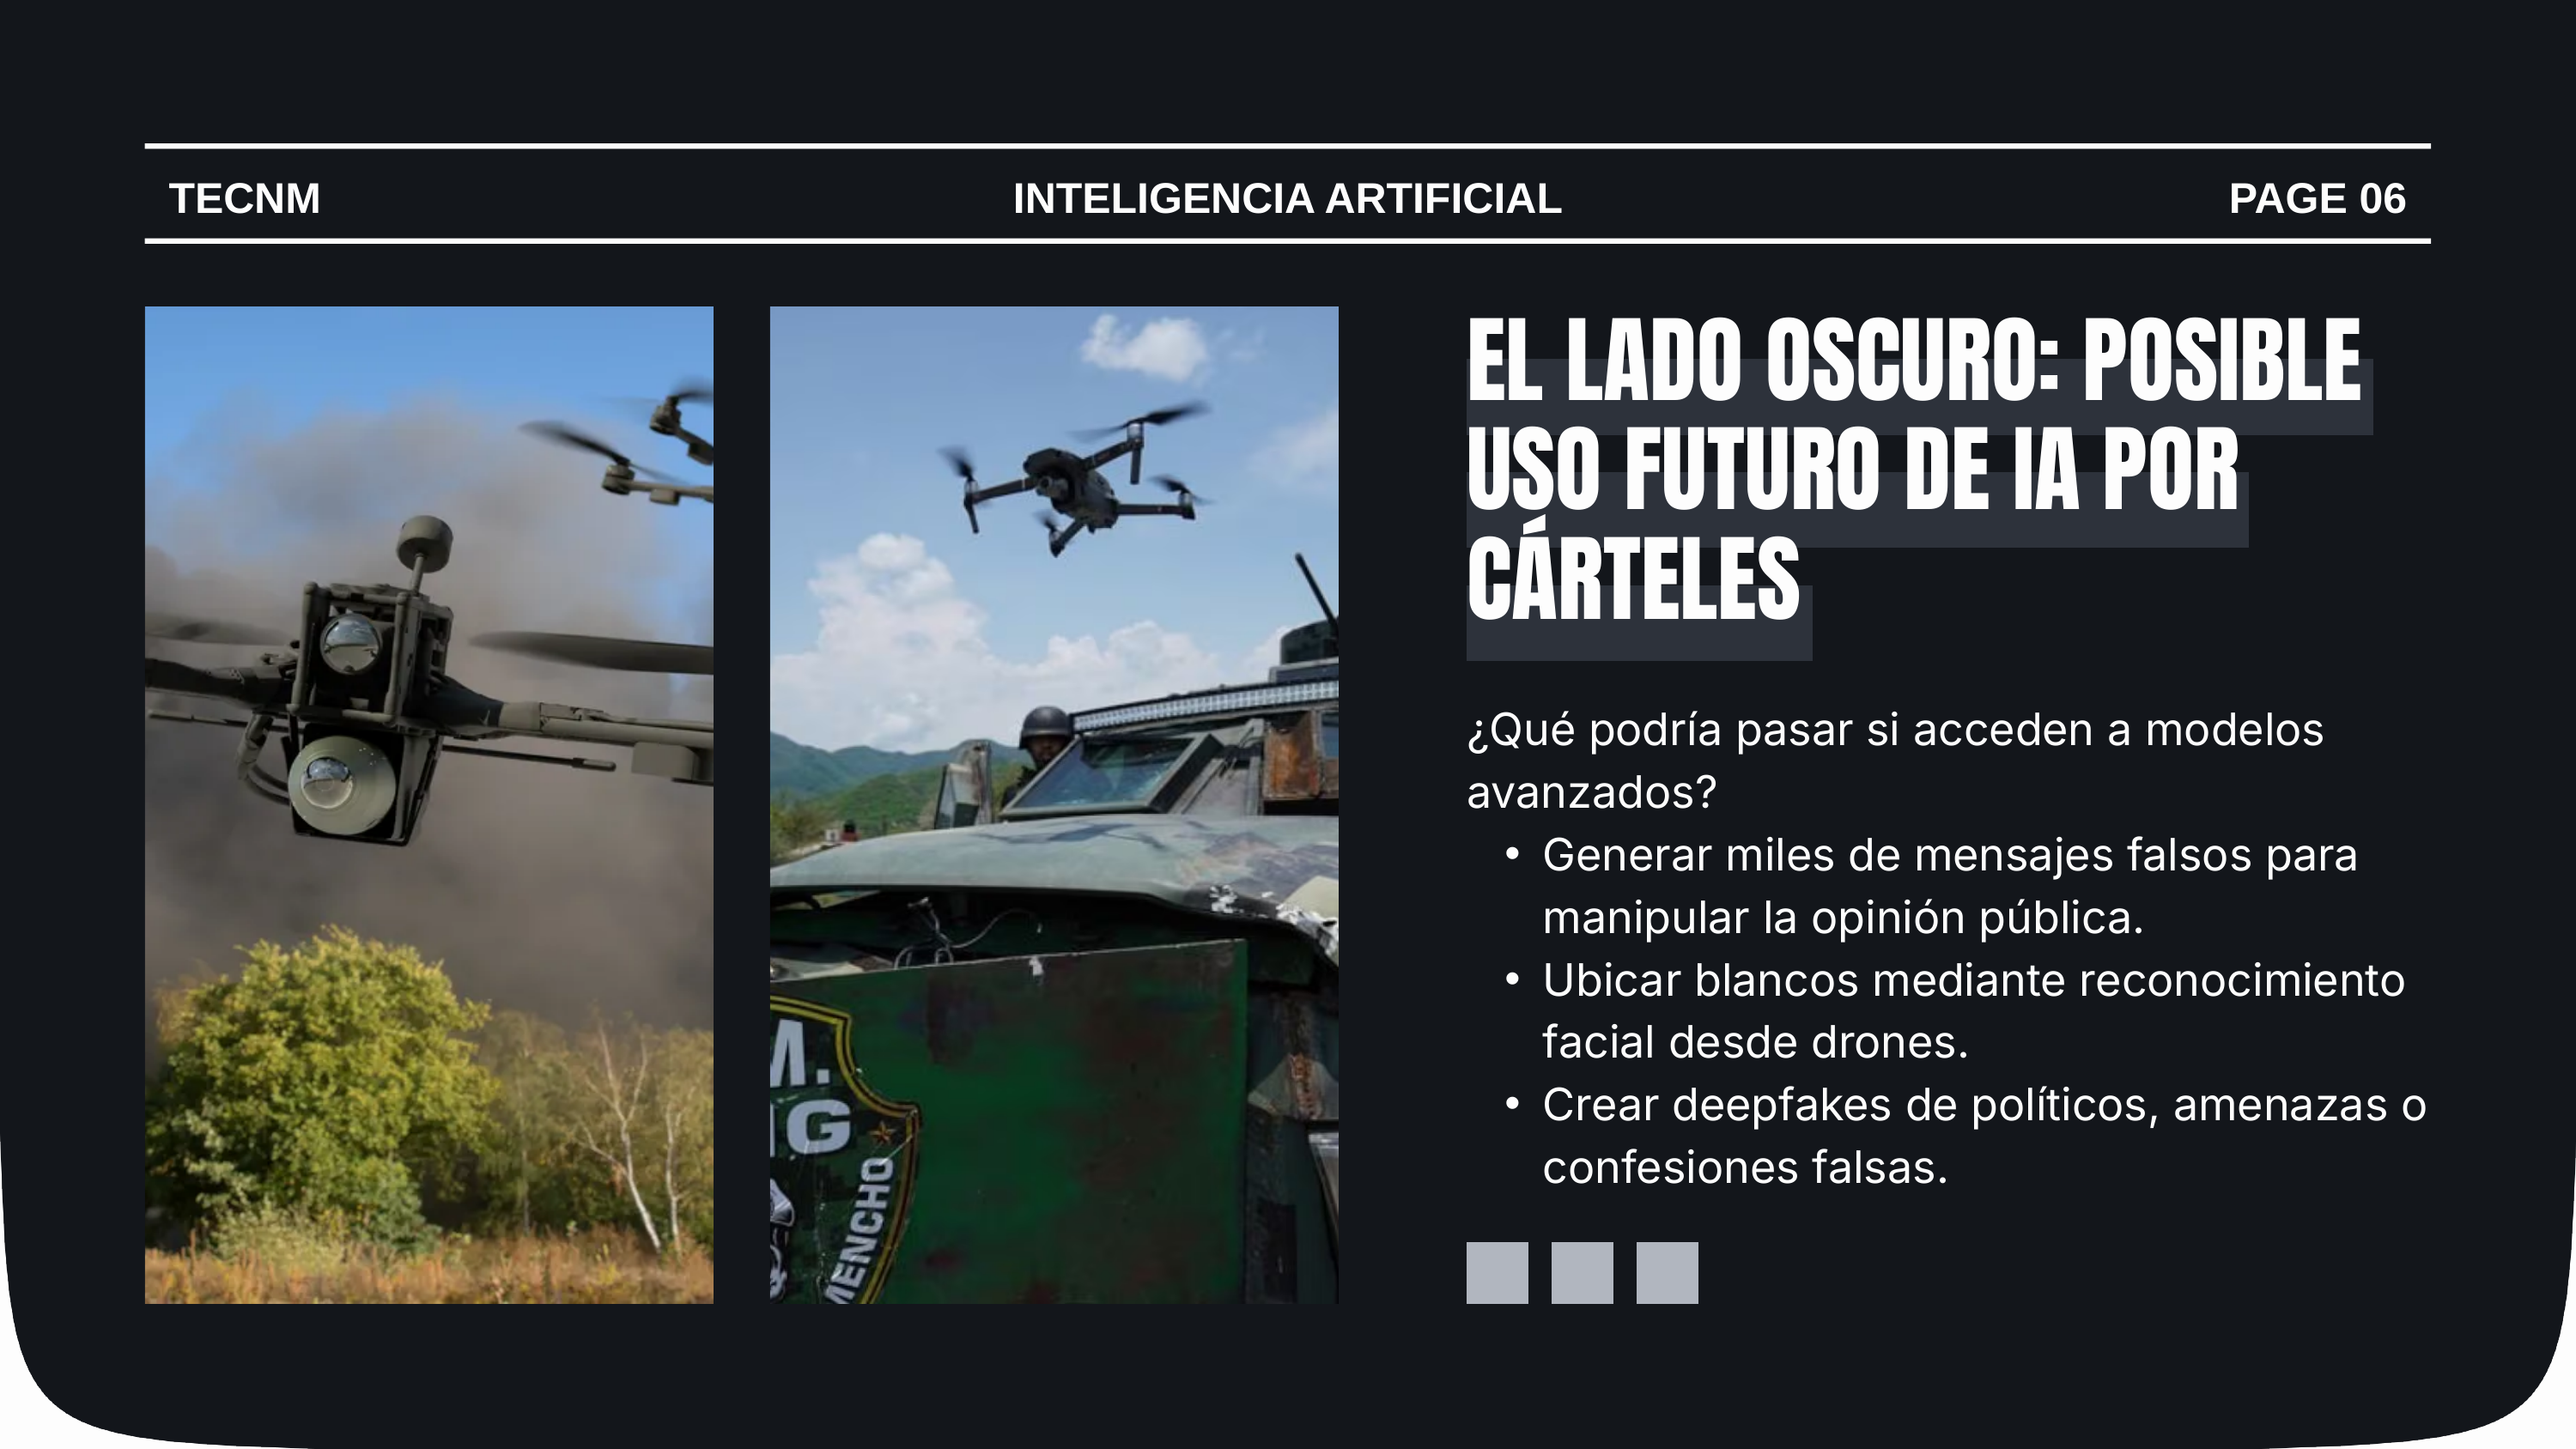

TECNM
INTELIGENCIA ARTIFICIAL
PAGE 06

EL LADO OSCURO: POSIBLE USO FUTURO DE IA POR CÁRTELES

¿Qué podría pasar si acceden a modelos avanzados?
Generar miles de mensajes falsos para manipular la opinión pública.
Ubicar blancos mediante reconocimiento facial desde drones.
Crear deepfakes de políticos, amenazas o confesiones falsas.